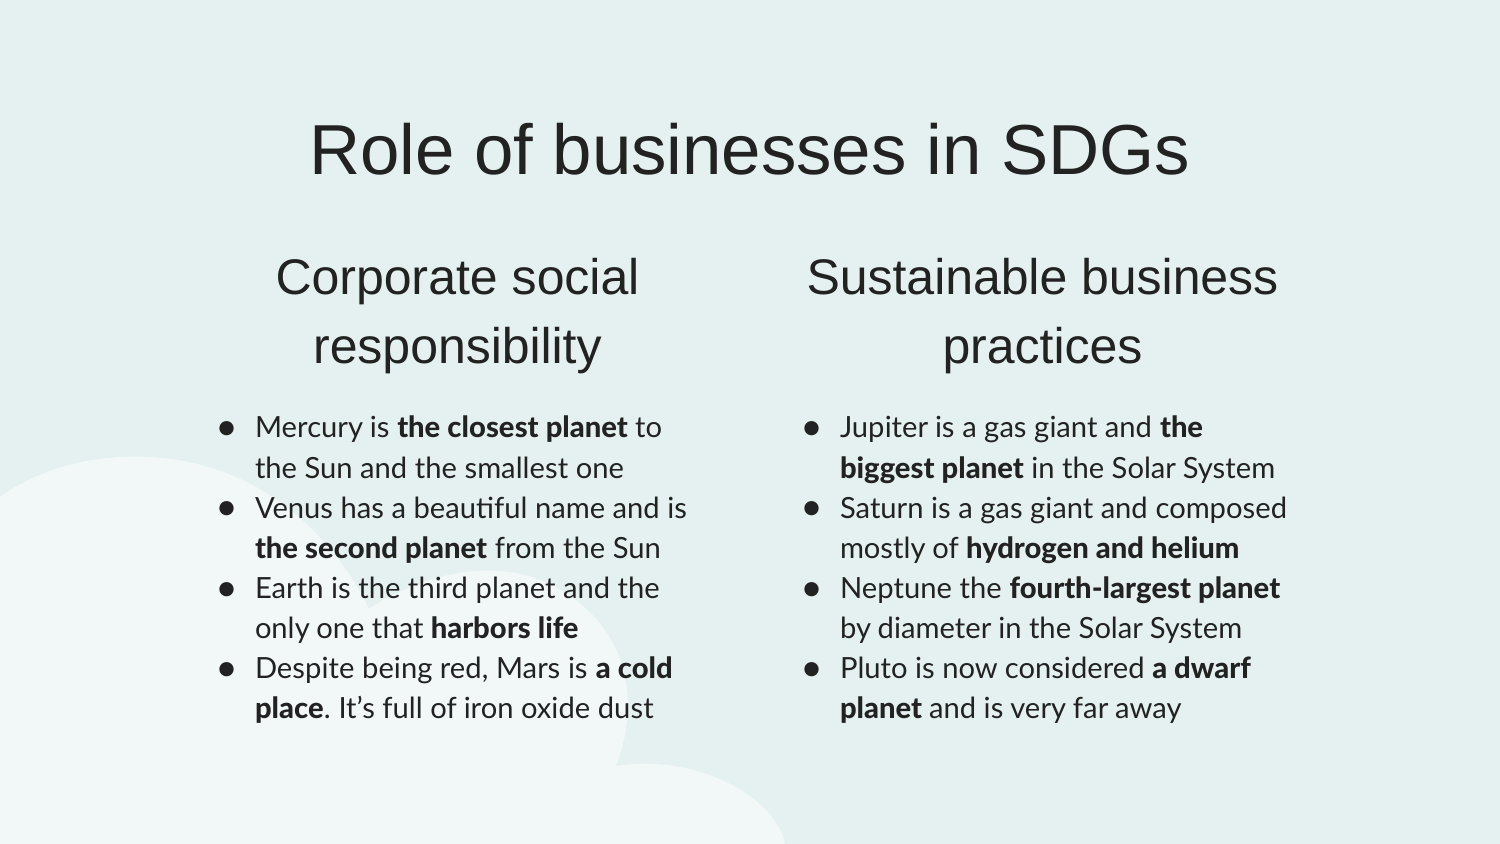

# Role of businesses in SDGs
Corporate social responsibility
Sustainable business practices
Mercury is the closest planet to the Sun and the smallest one
Venus has a beautiful name and is the second planet from the Sun
Earth is the third planet and the only one that harbors life
Despite being red, Mars is a cold place. It’s full of iron oxide dust
Jupiter is a gas giant and the biggest planet in the Solar System
Saturn is a gas giant and composed mostly of hydrogen and helium
Neptune the fourth-largest planet by diameter in the Solar System
Pluto is now considered a dwarf planet and is very far away